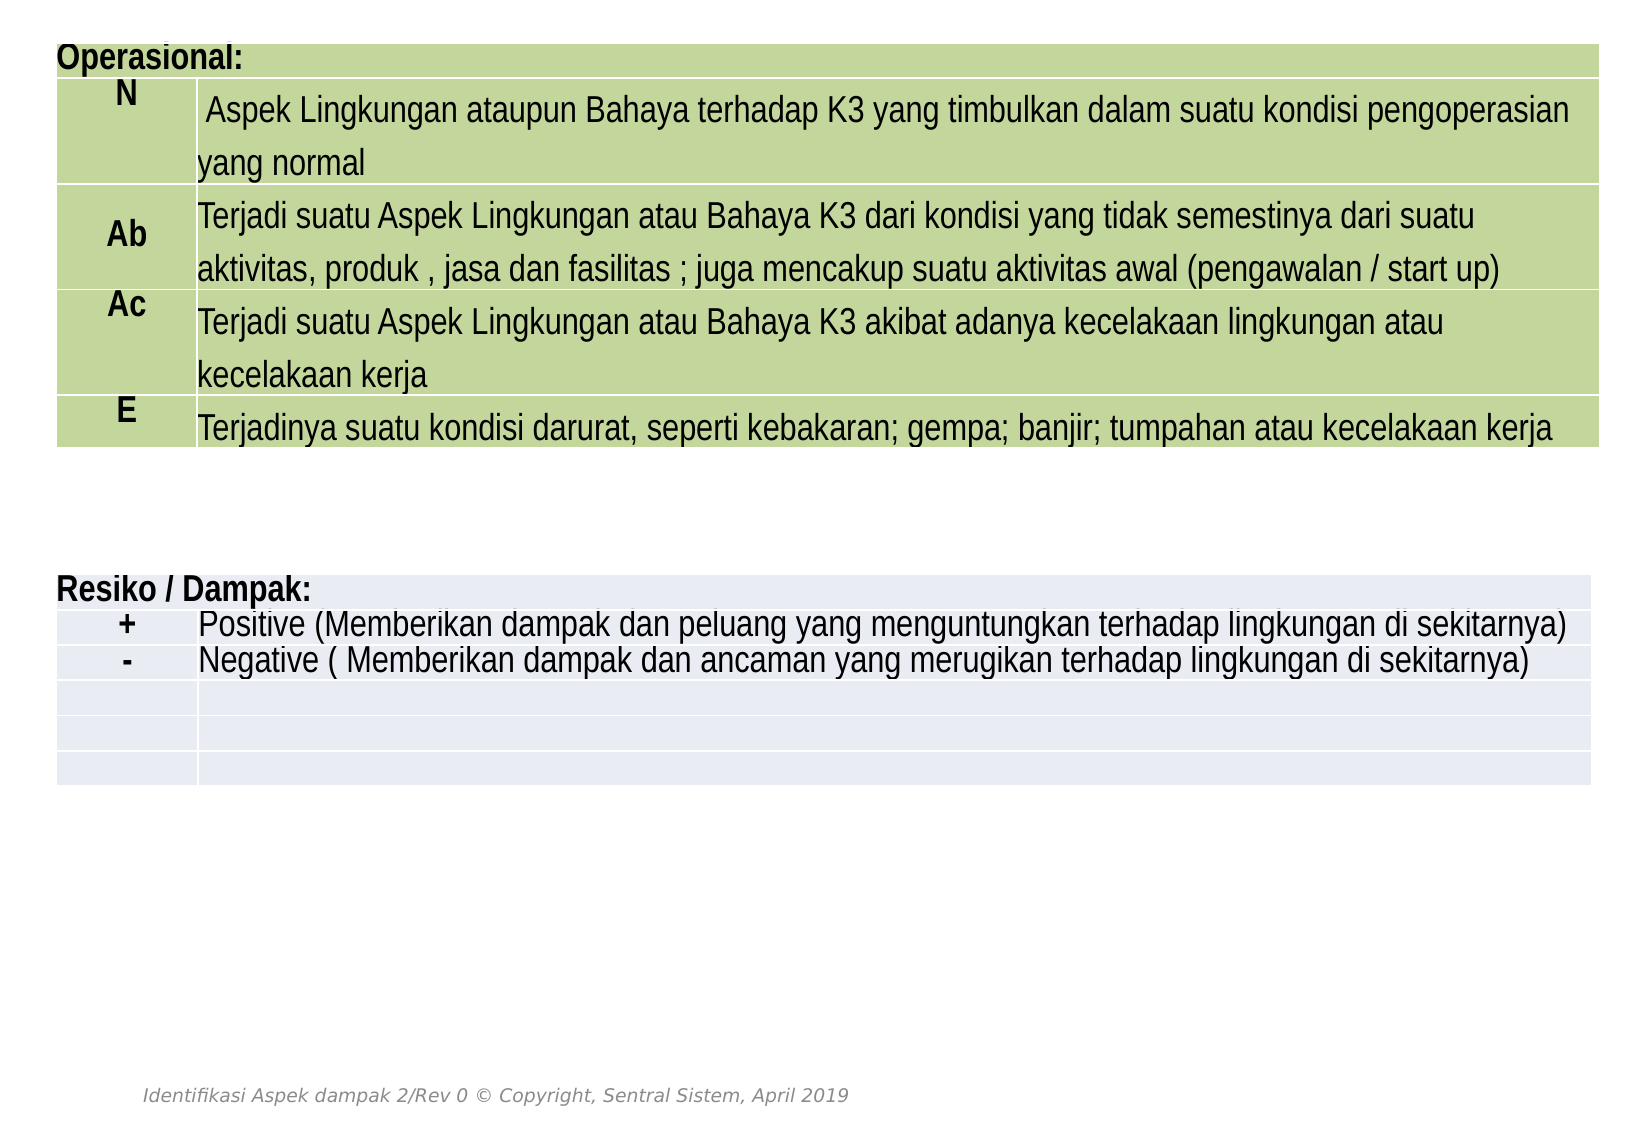

| Operasional: |  |
| --- | --- |
| N | Aspek Lingkungan ataupun Bahaya terhadap K3 yang timbulkan dalam suatu kondisi pengoperasian yang normal |
| Ab | Terjadi suatu Aspek Lingkungan atau Bahaya K3 dari kondisi yang tidak semestinya dari suatu aktivitas, produk , jasa dan fasilitas ; juga mencakup suatu aktivitas awal (pengawalan / start up) |
| Ac | Terjadi suatu Aspek Lingkungan atau Bahaya K3 akibat adanya kecelakaan lingkungan atau kecelakaan kerja |
| E | Terjadinya suatu kondisi darurat, seperti kebakaran; gempa; banjir; tumpahan atau kecelakaan kerja |
| Resiko / Dampak: |  |
| --- | --- |
| + | Positive (Memberikan dampak dan peluang yang menguntungkan terhadap lingkungan di sekitarnya) |
| - | Negative ( Memberikan dampak dan ancaman yang merugikan terhadap lingkungan di sekitarnya) |
|  |  |
|  |  |
|  |  |
Identifikasi Aspek dampak 2/Rev 0 © Copyright, Sentral Sistem, April 2019